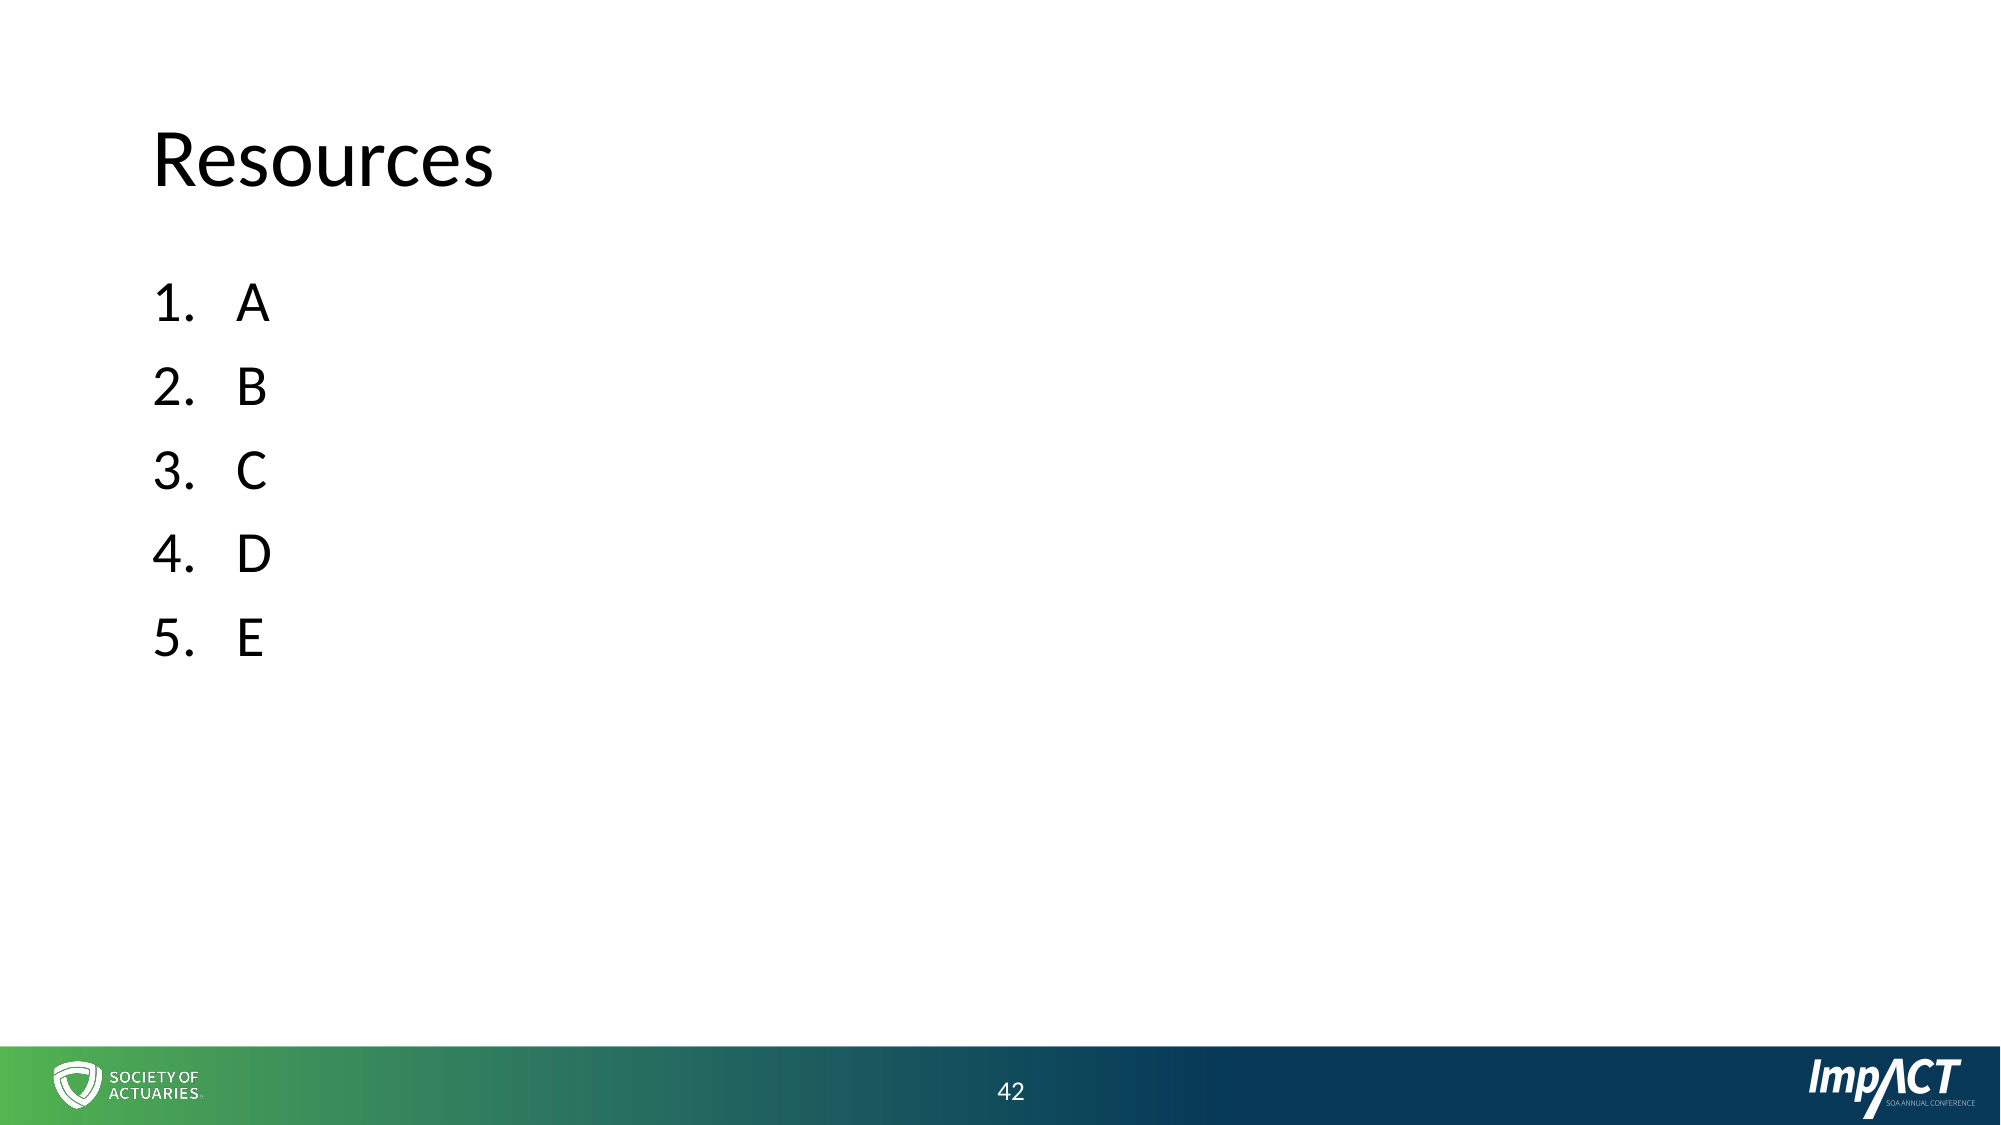

# Resources
A
B
C
D
E

42